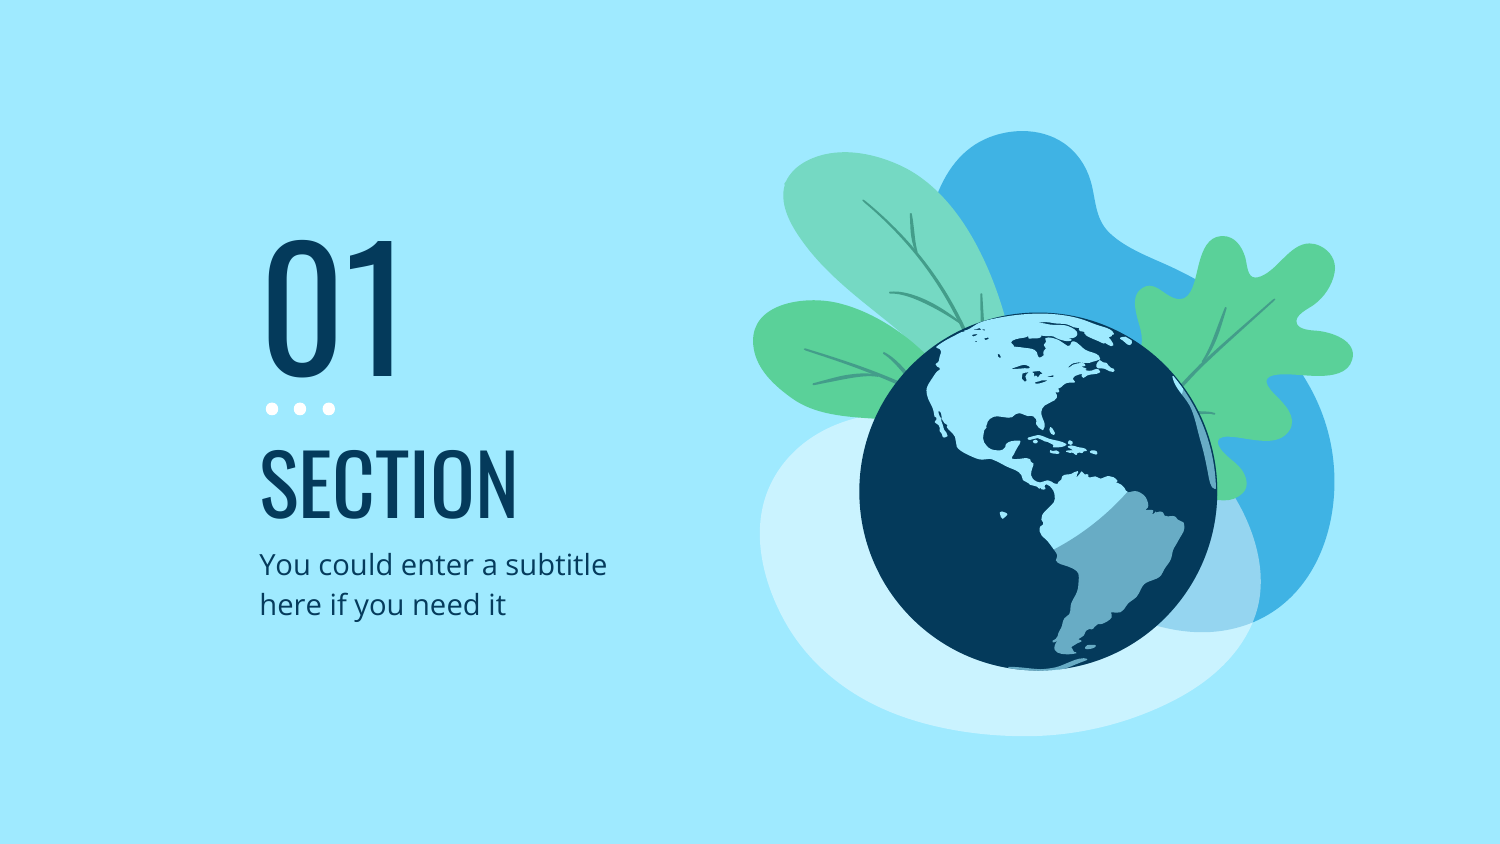

01

# SECTION
You could enter a subtitle here if you need it